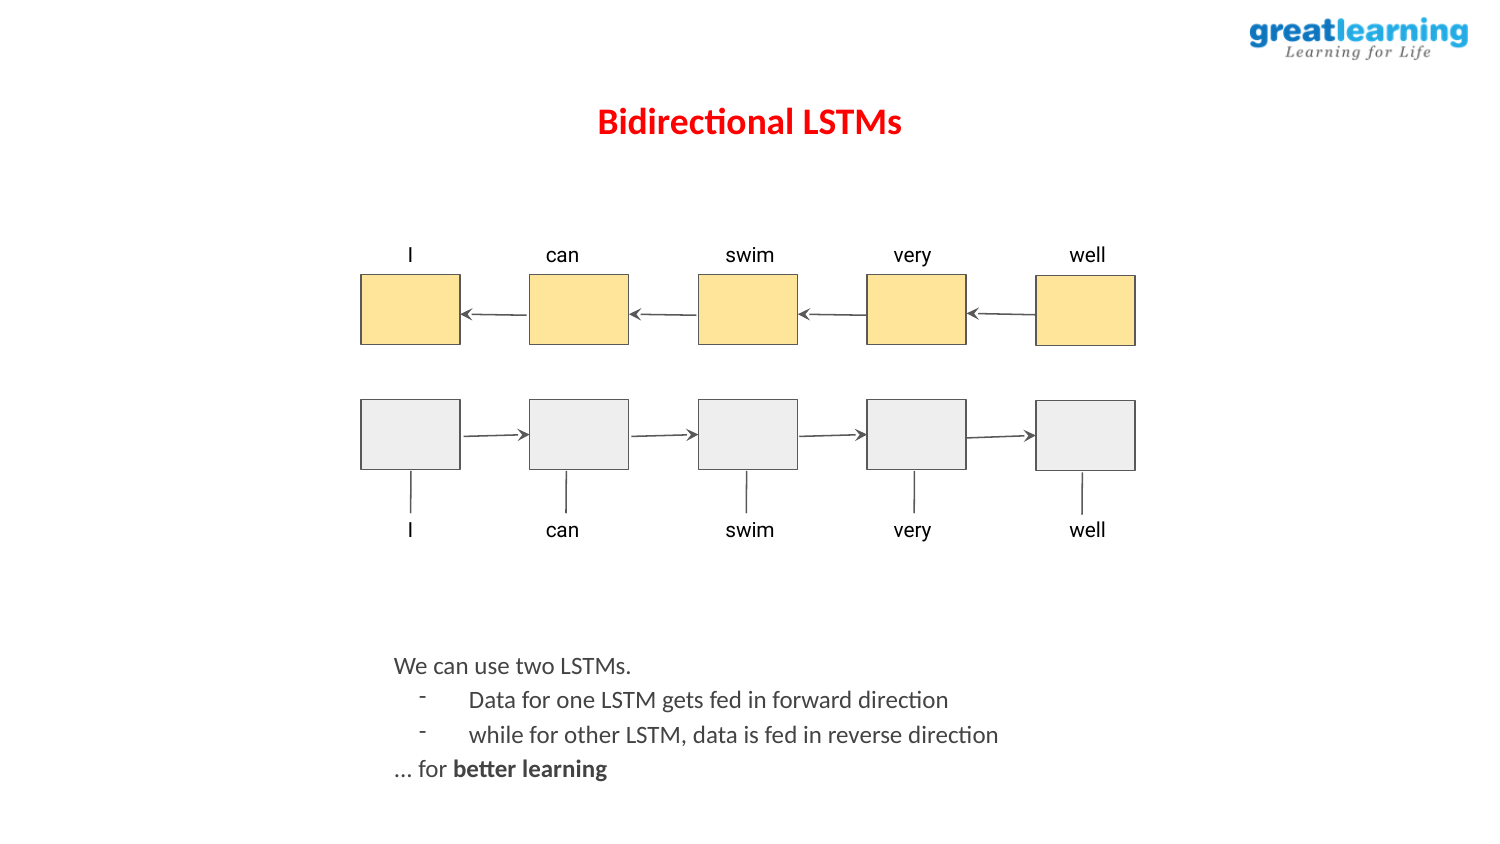

Bidirectional LSTMs
I
can
swim
very
well

I
can
swim
very
well
We can use two LSTMs.
Data for one LSTM gets fed in forward direction
while for other LSTM, data is fed in reverse direction
... for better learning